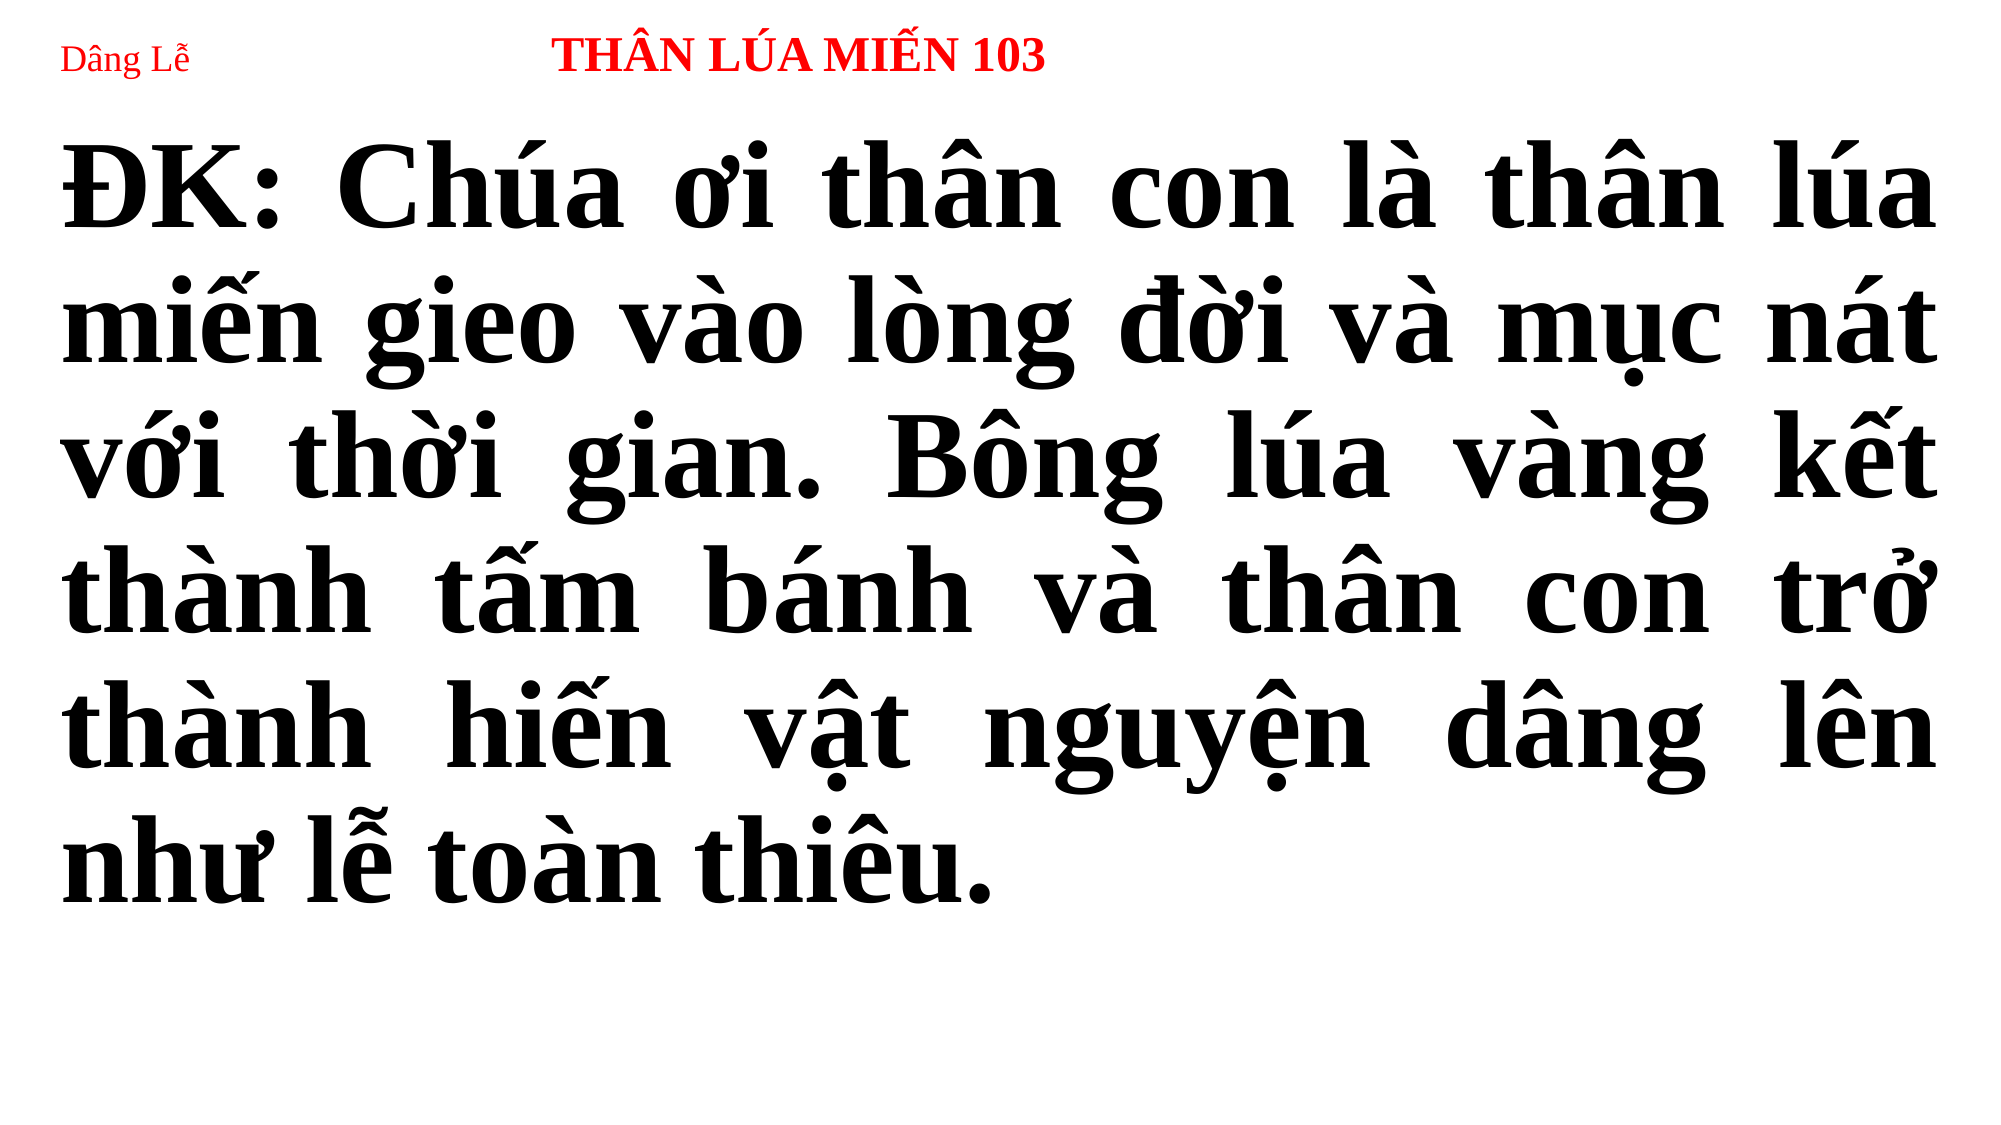

# Dâng Lễ                                      THÂN LÚA MIẾN 103
ĐK: Chúa ơi thân con là thân lúa miến gieo vào lòng đời và mục nát với thời gian. Bông lúa vàng kết thành tấm bánh và thân con trở thành hiến vật nguyện dâng lên như lễ toàn thiêu.